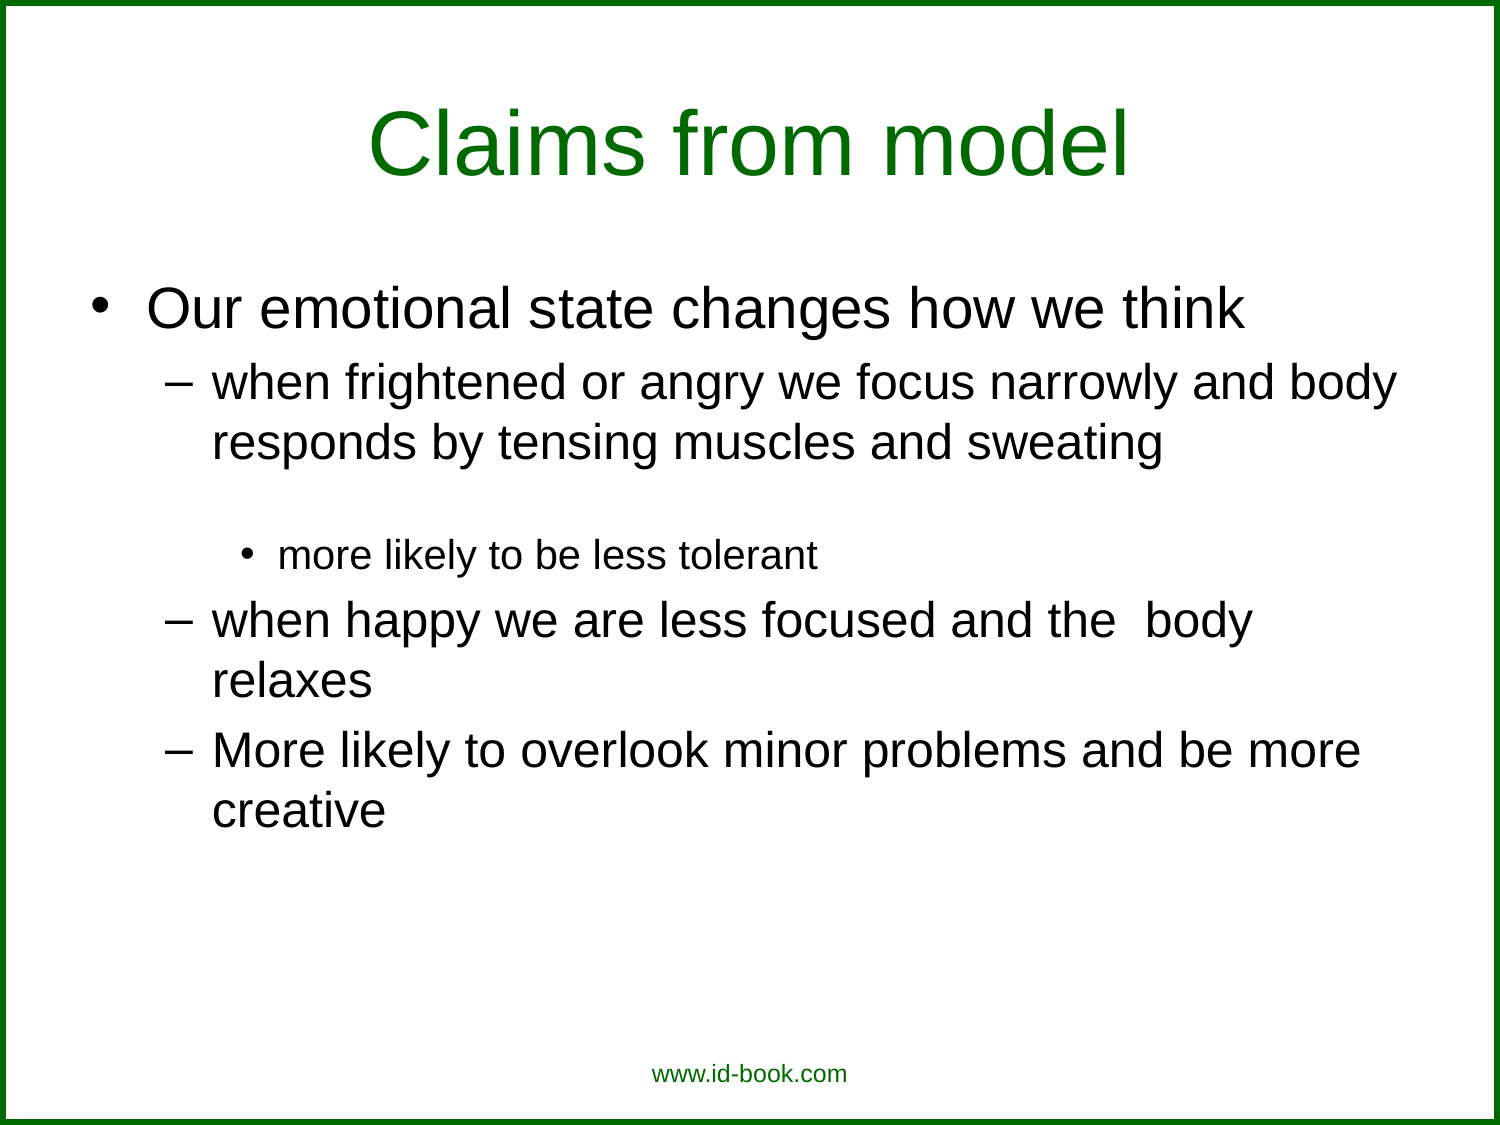

Claims from model
Our emotional state changes how we think
when frightened or angry we focus narrowly and body responds by tensing muscles and sweating

more likely to be less tolerant
when happy we are less focused and the  body relaxes
More likely to overlook minor problems and be more creative
www.id-book.com